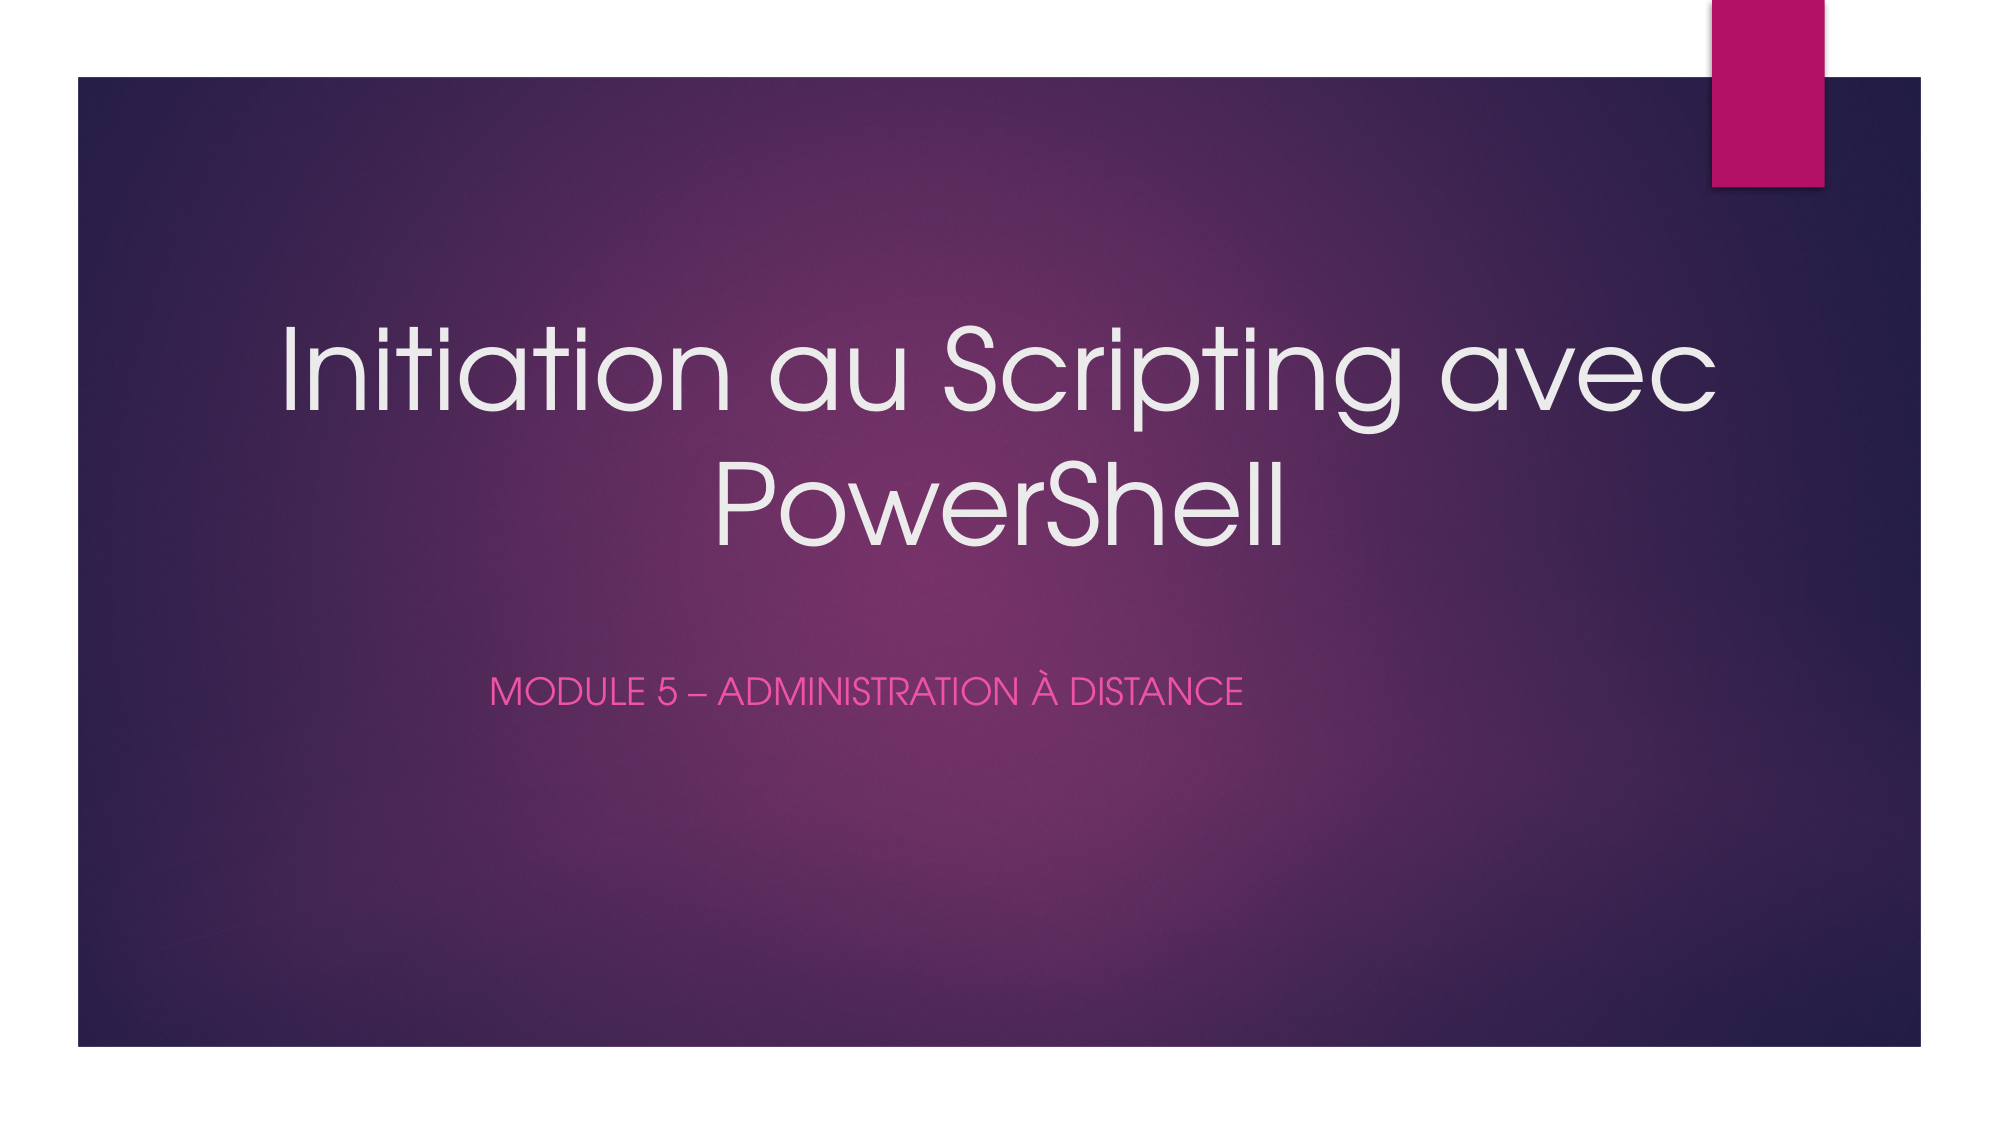

# Initiation au Scripting avec PowerShell
Module 5 – Administration à distance